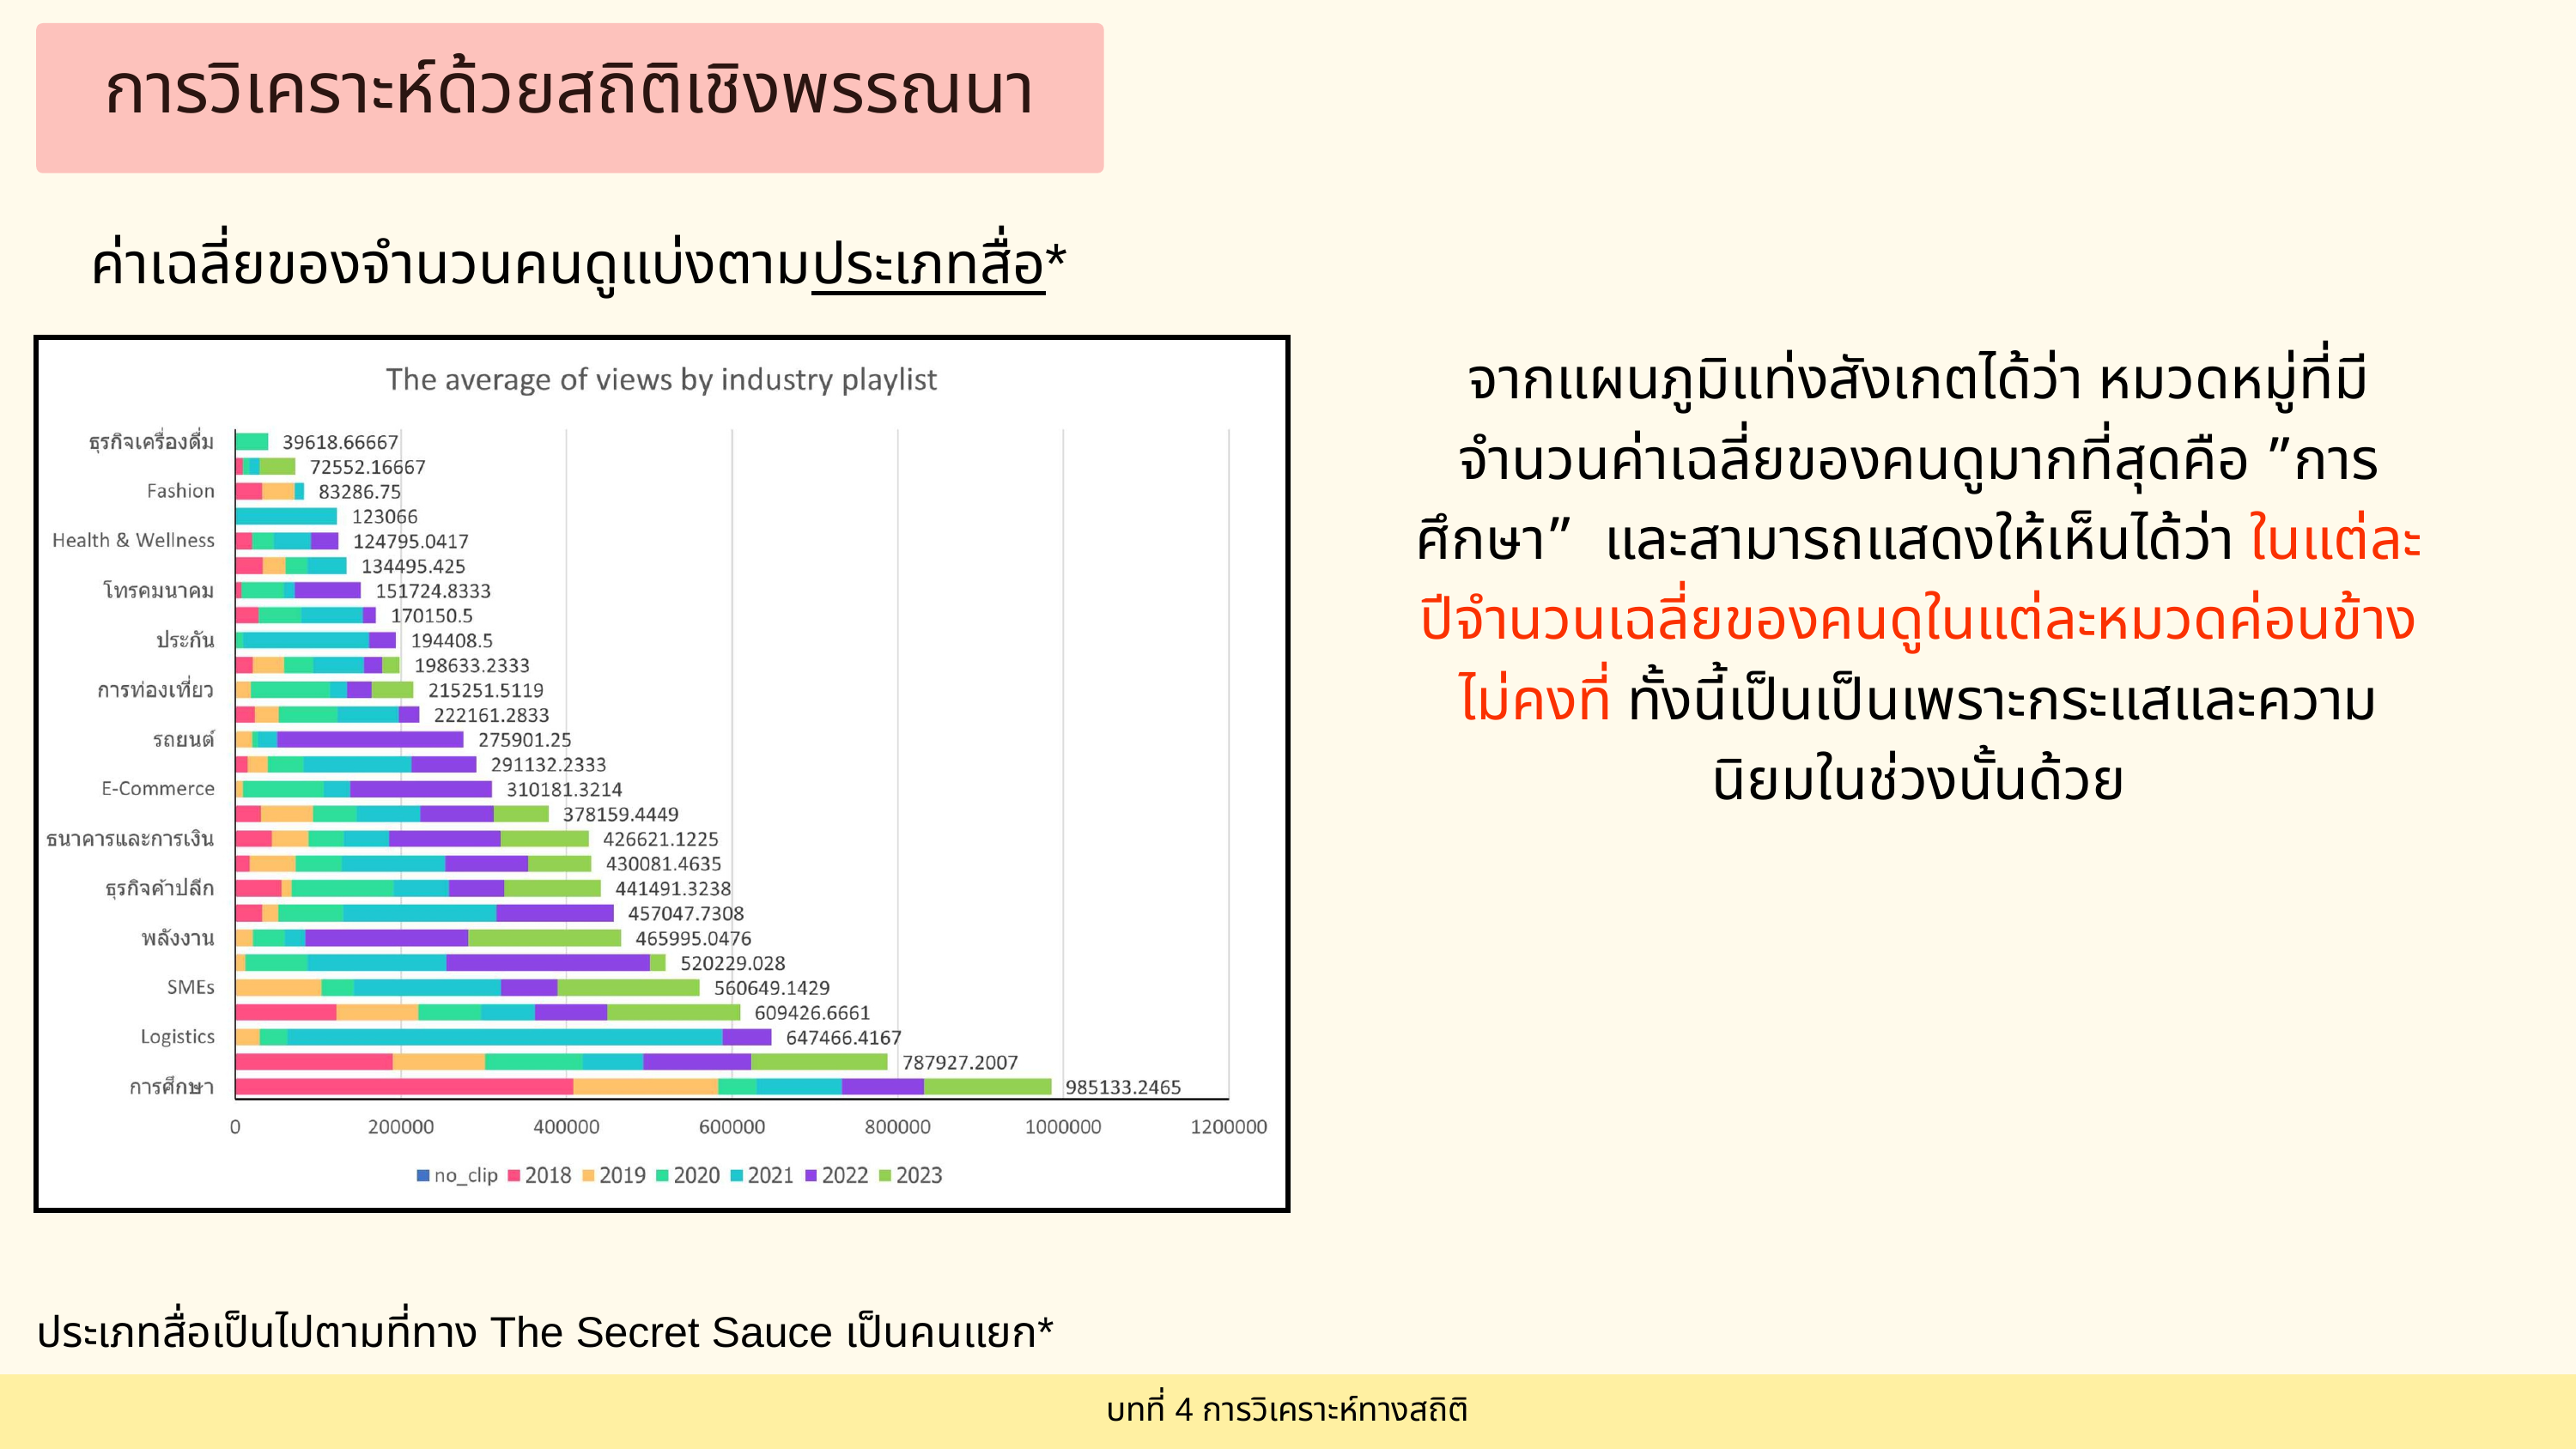

การวิเคราะห์ด้วยสถิติเชิงพรรณนา
ค่าเฉลี่ยของจำนวนคนดูแบ่งตามประเภทสื่อ*
จากแผนภูมิแท่งสังเกตได้ว่า หมวดหมู่ที่มีจำนวนค่าเฉลี่ยของคนดูมากที่สุดคือ ”การศึกษา”  และสามารถแสดงให้เห็นได้ว่า ในแต่ละปีจำนวนเฉลี่ยของคนดูในแต่ละหมวดค่อนข้างไม่คงที่ ทั้งนี้เป็นเป็นเพราะกระแสและความนิยมในช่วงนั้นด้วย

ประเภทสื่อเป็นไปตามที่ทาง The Secret Sauce เป็นคนแยก*

บทที่ 4 การวิเคราะห์ทางสถิติ